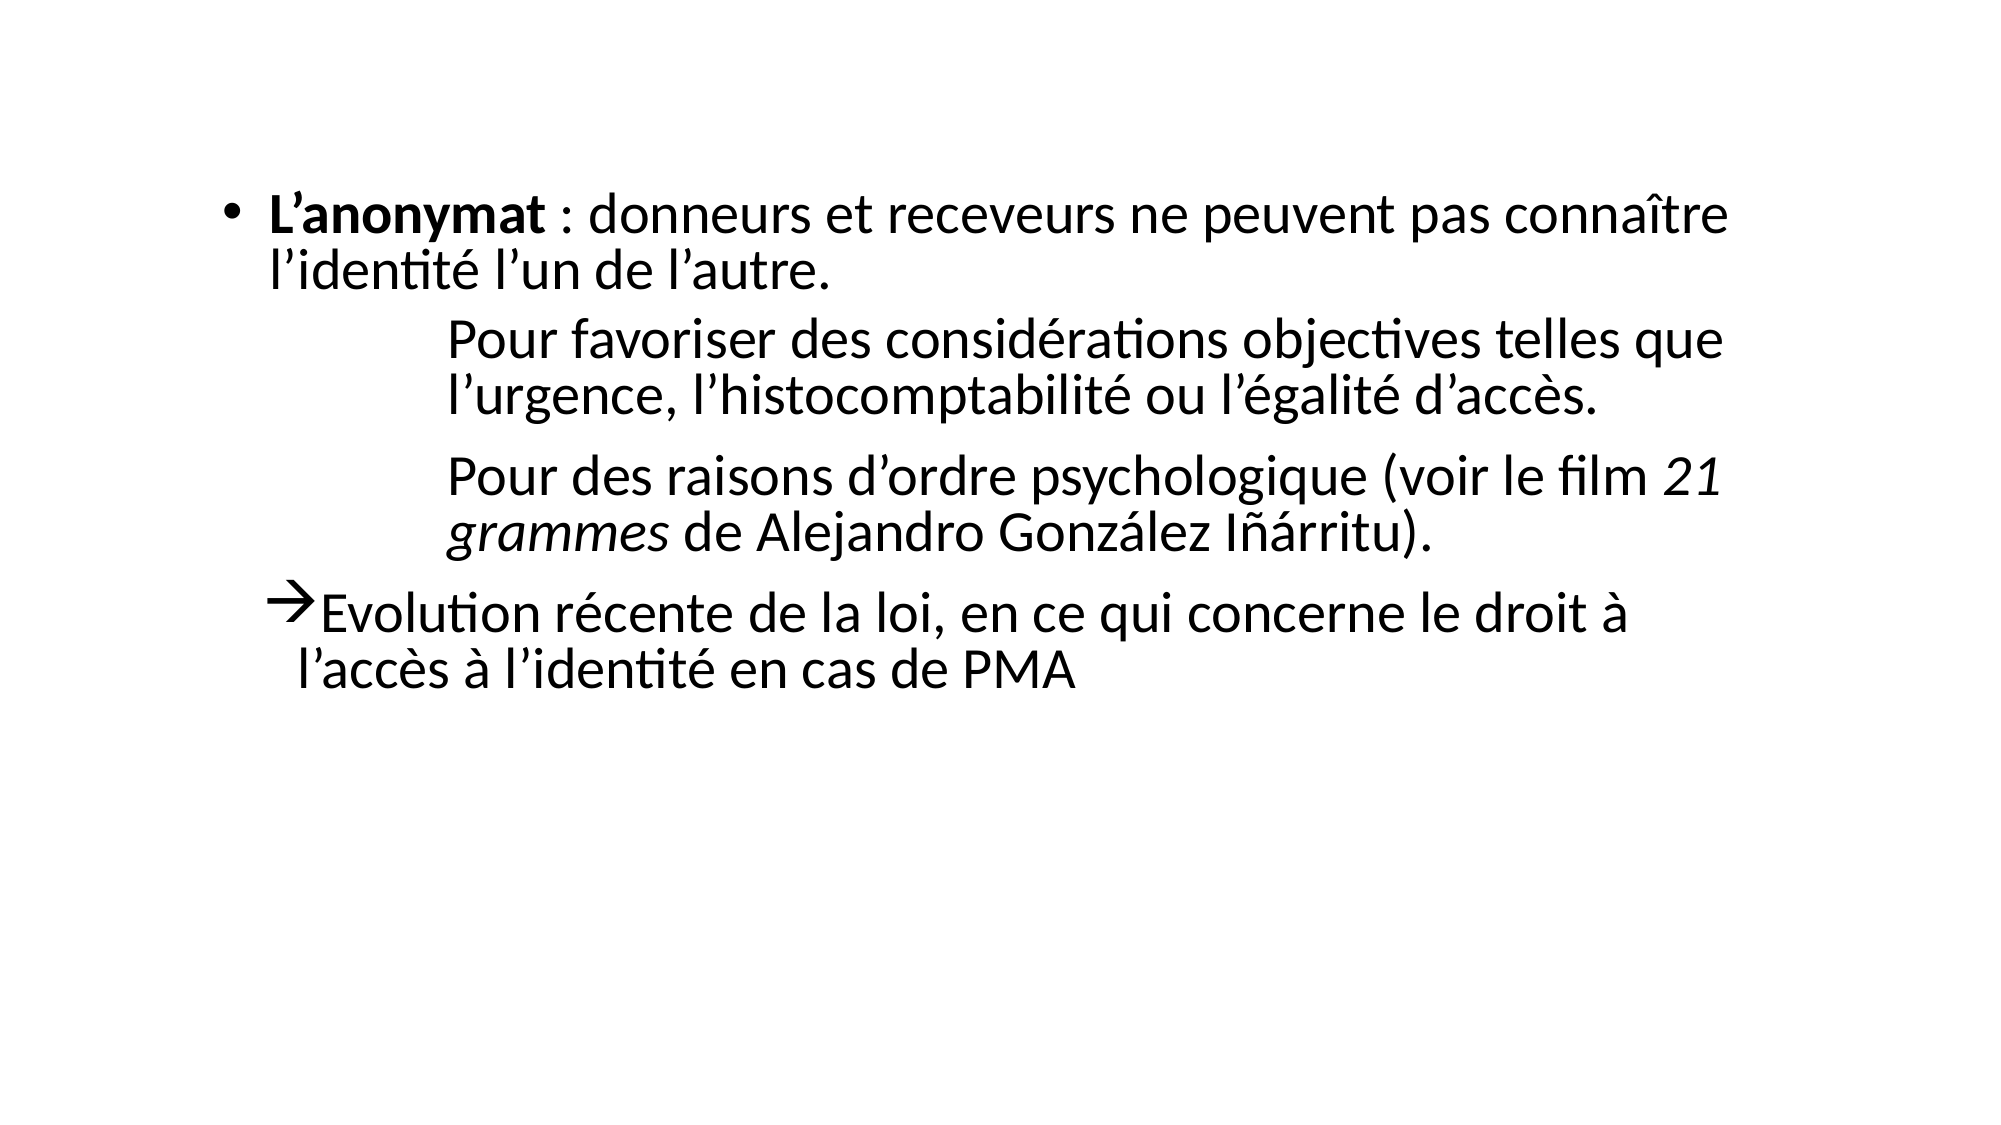

L’anonymat : donneurs et receveurs ne peuvent pas connaître l’identité l’un de l’autre.
Pour favoriser des considérations objectives telles que l’urgence, l’histocomptabilité ou l’égalité d’accès.
Pour des raisons d’ordre psychologique (voir le film 21 grammes de Alejandro González Iñárritu).
Evolution récente de la loi, en ce qui concerne le droit à l’accès à l’identité en cas de PMA